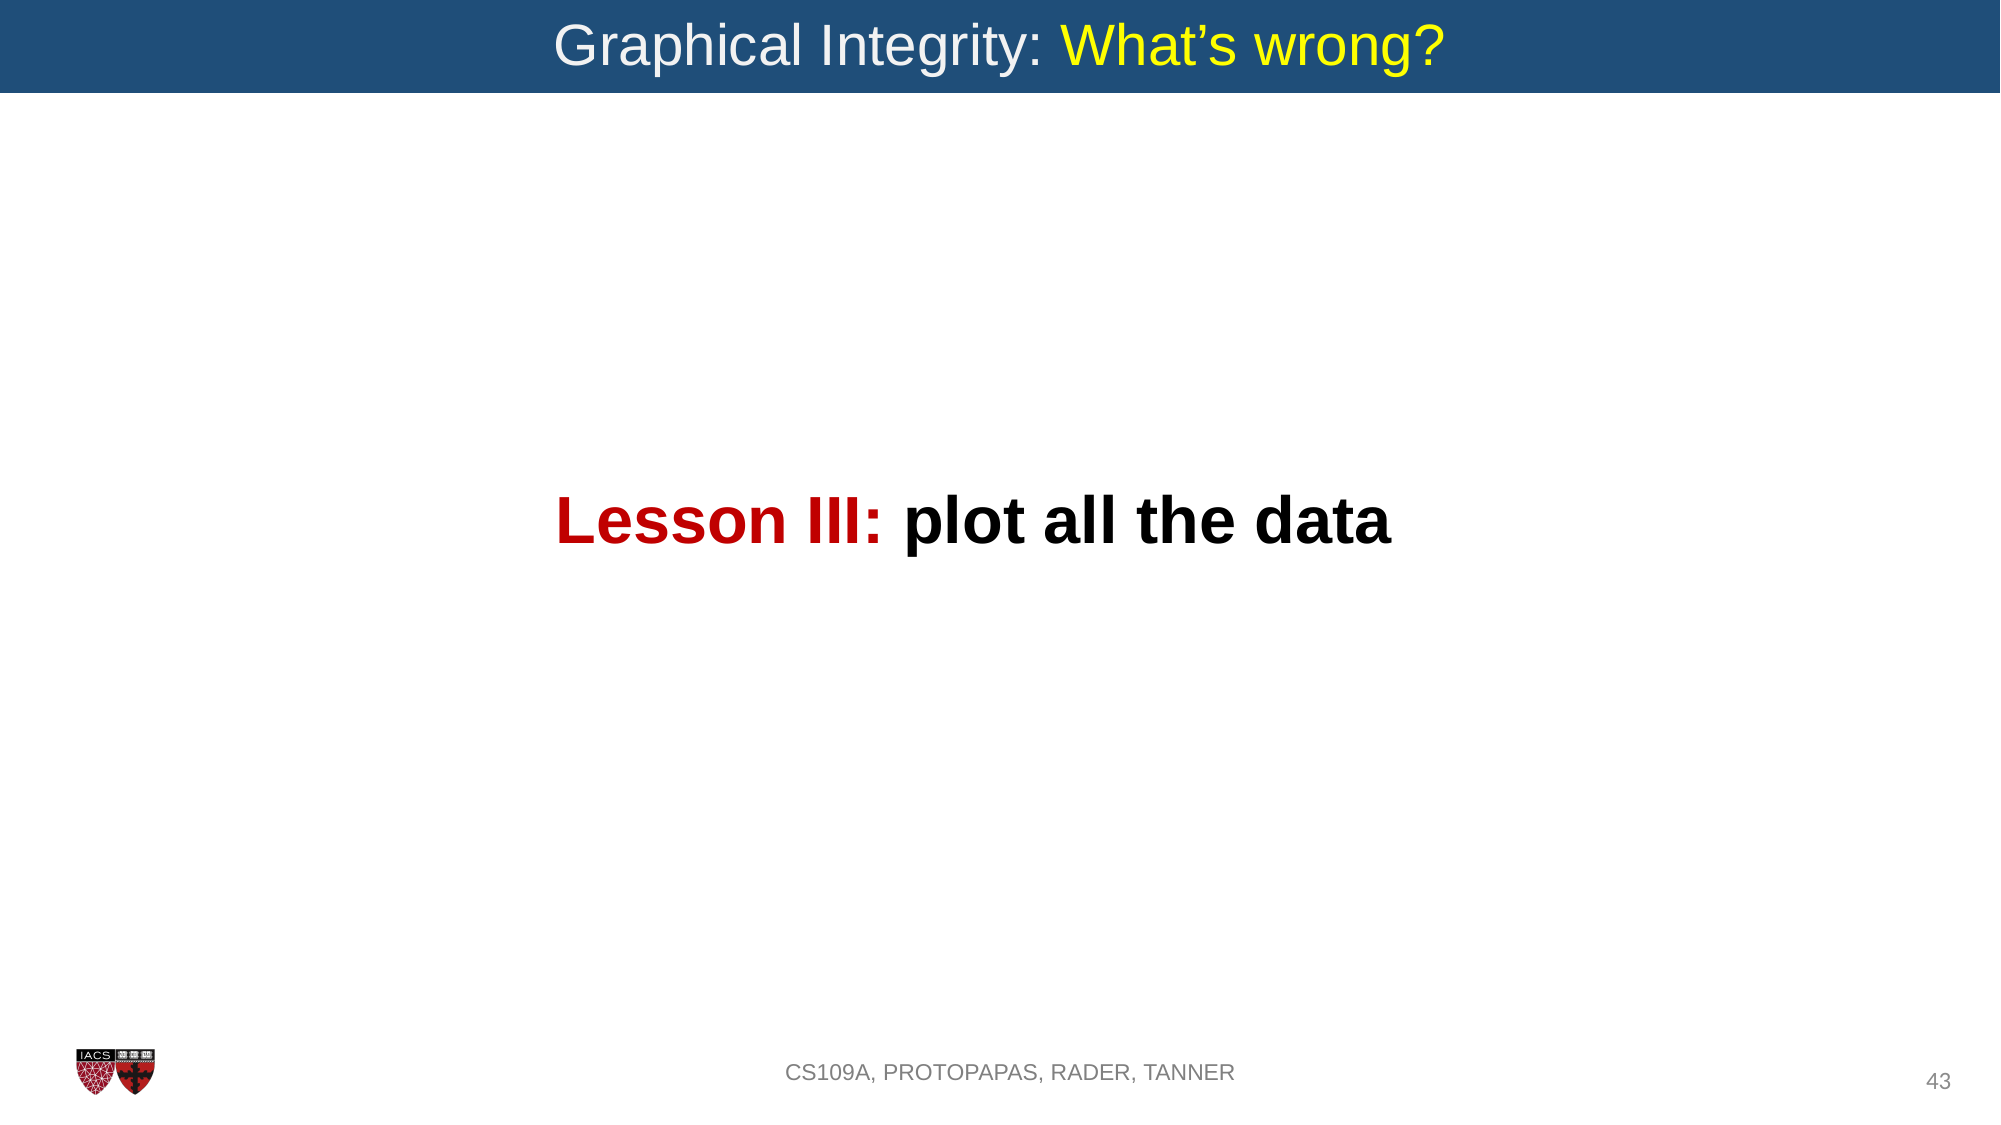

Graphical Integrity: What’s wrong?
Lesson III: plot all the data
43